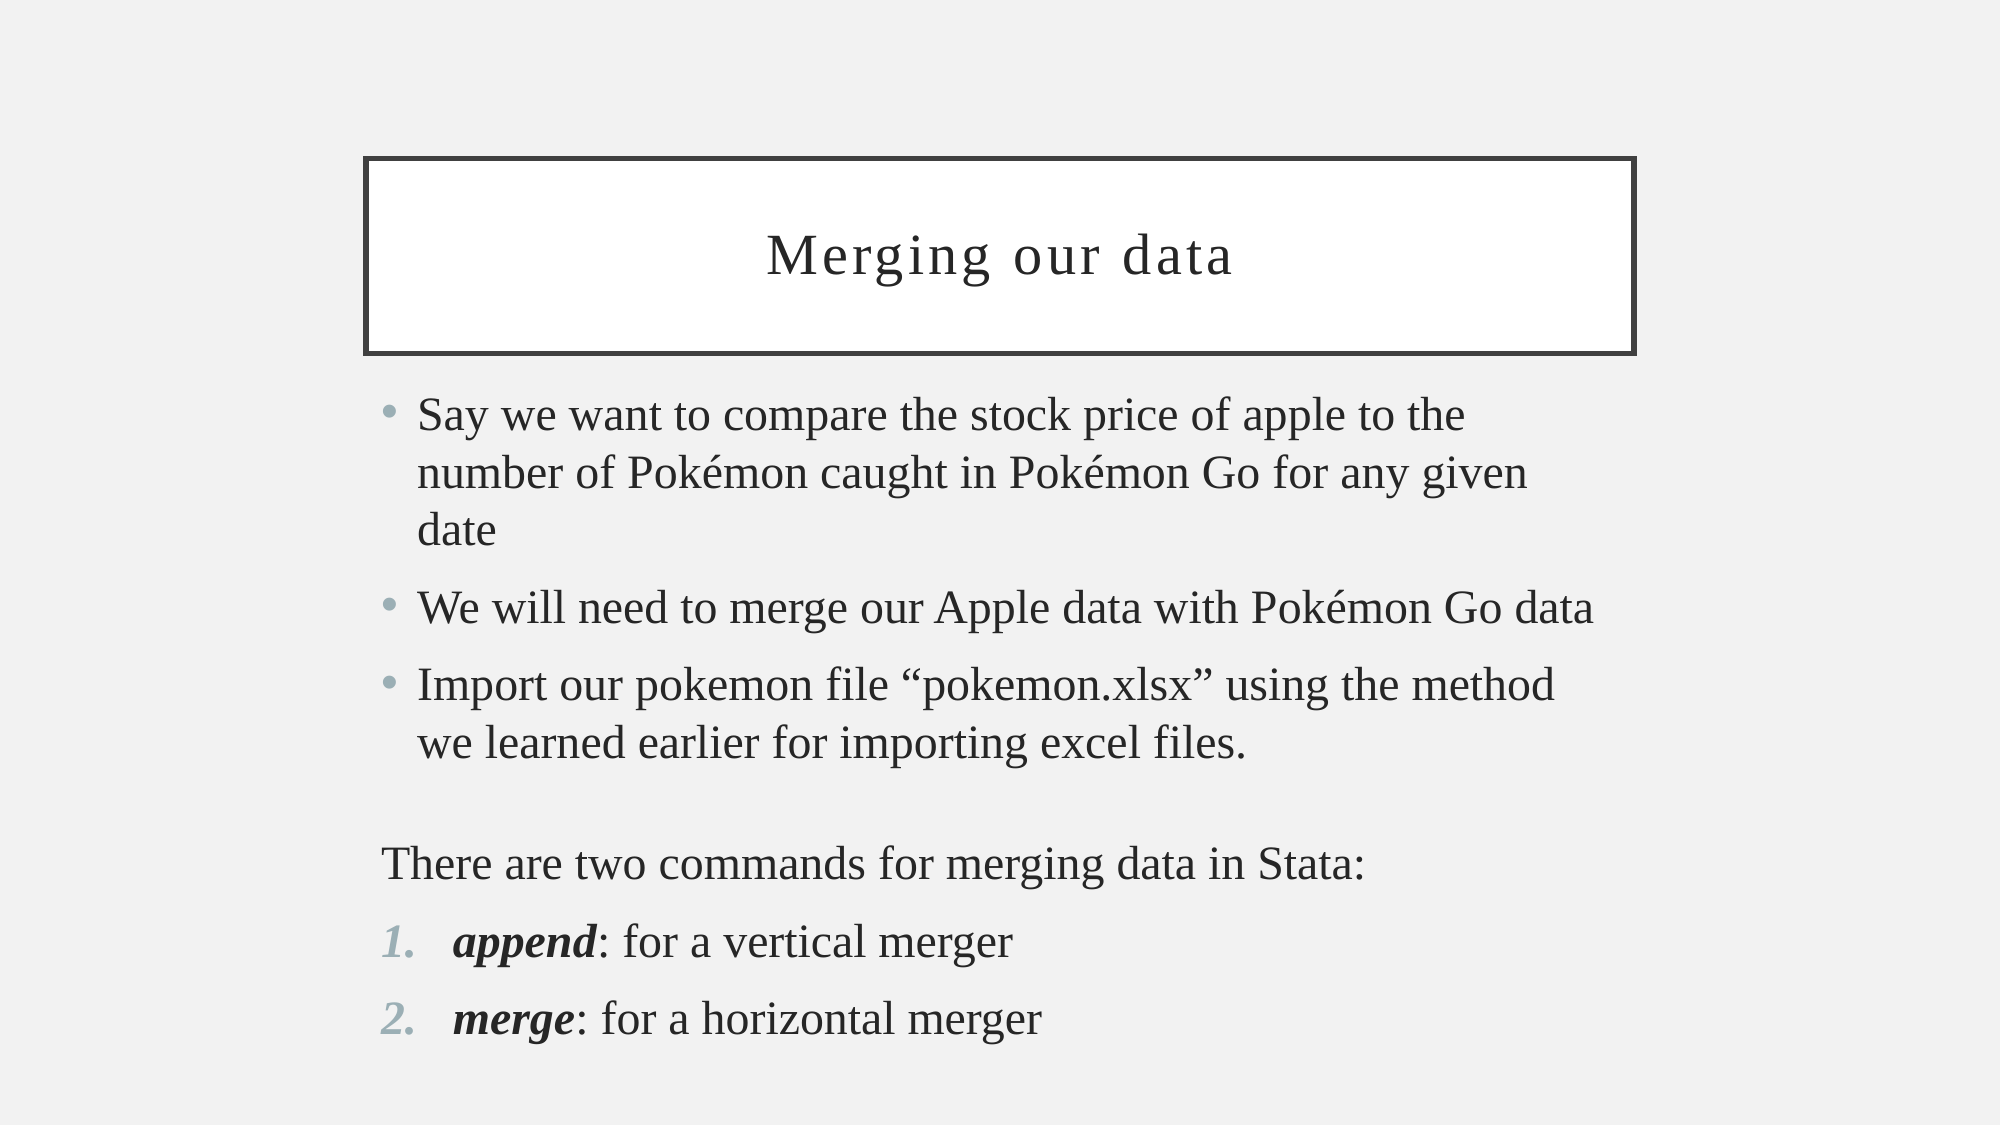

# Merging our data
Say we want to compare the stock price of apple to the number of Pokémon caught in Pokémon Go for any given date
We will need to merge our Apple data with Pokémon Go data
Import our pokemon file “pokemon.xlsx” using the method we learned earlier for importing excel files.

There are two commands for merging data in Stata:
append: for a vertical merger
merge: for a horizontal merger